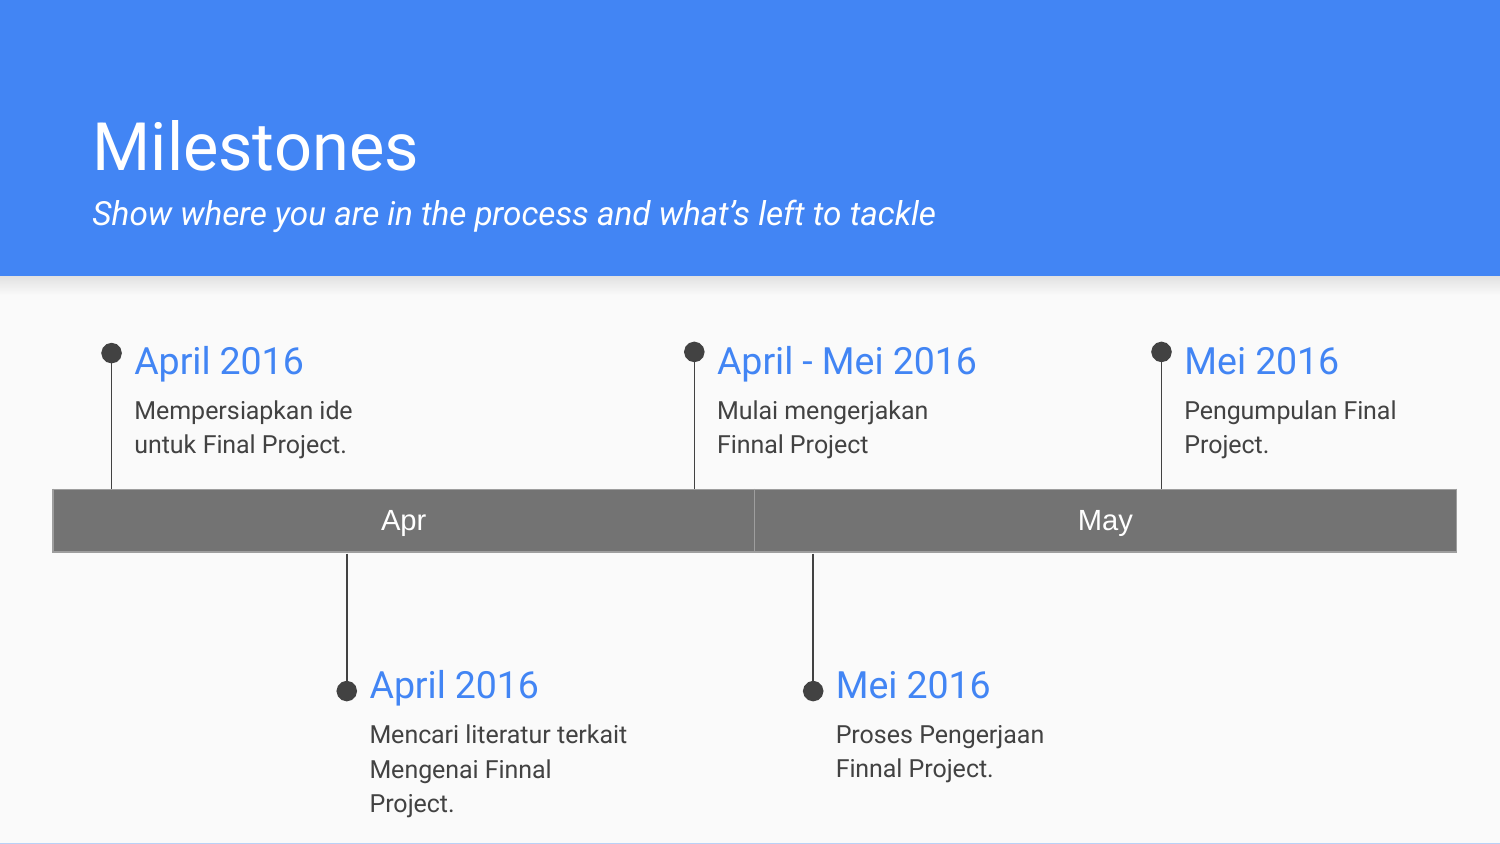

# Milestones
Show where you are in the process and what’s left to tackle
April 2016
April - Mei 2016
Mei 2016
Mempersiapkan ide untuk Final Project.
Mulai mengerjakan Finnal Project
Pengumpulan Final Project.
| Apr | May |
| --- | --- |
Mei 2016
April 2016
Proses Pengerjaan Finnal Project.
Mencari literatur terkait Mengenai Finnal Project.